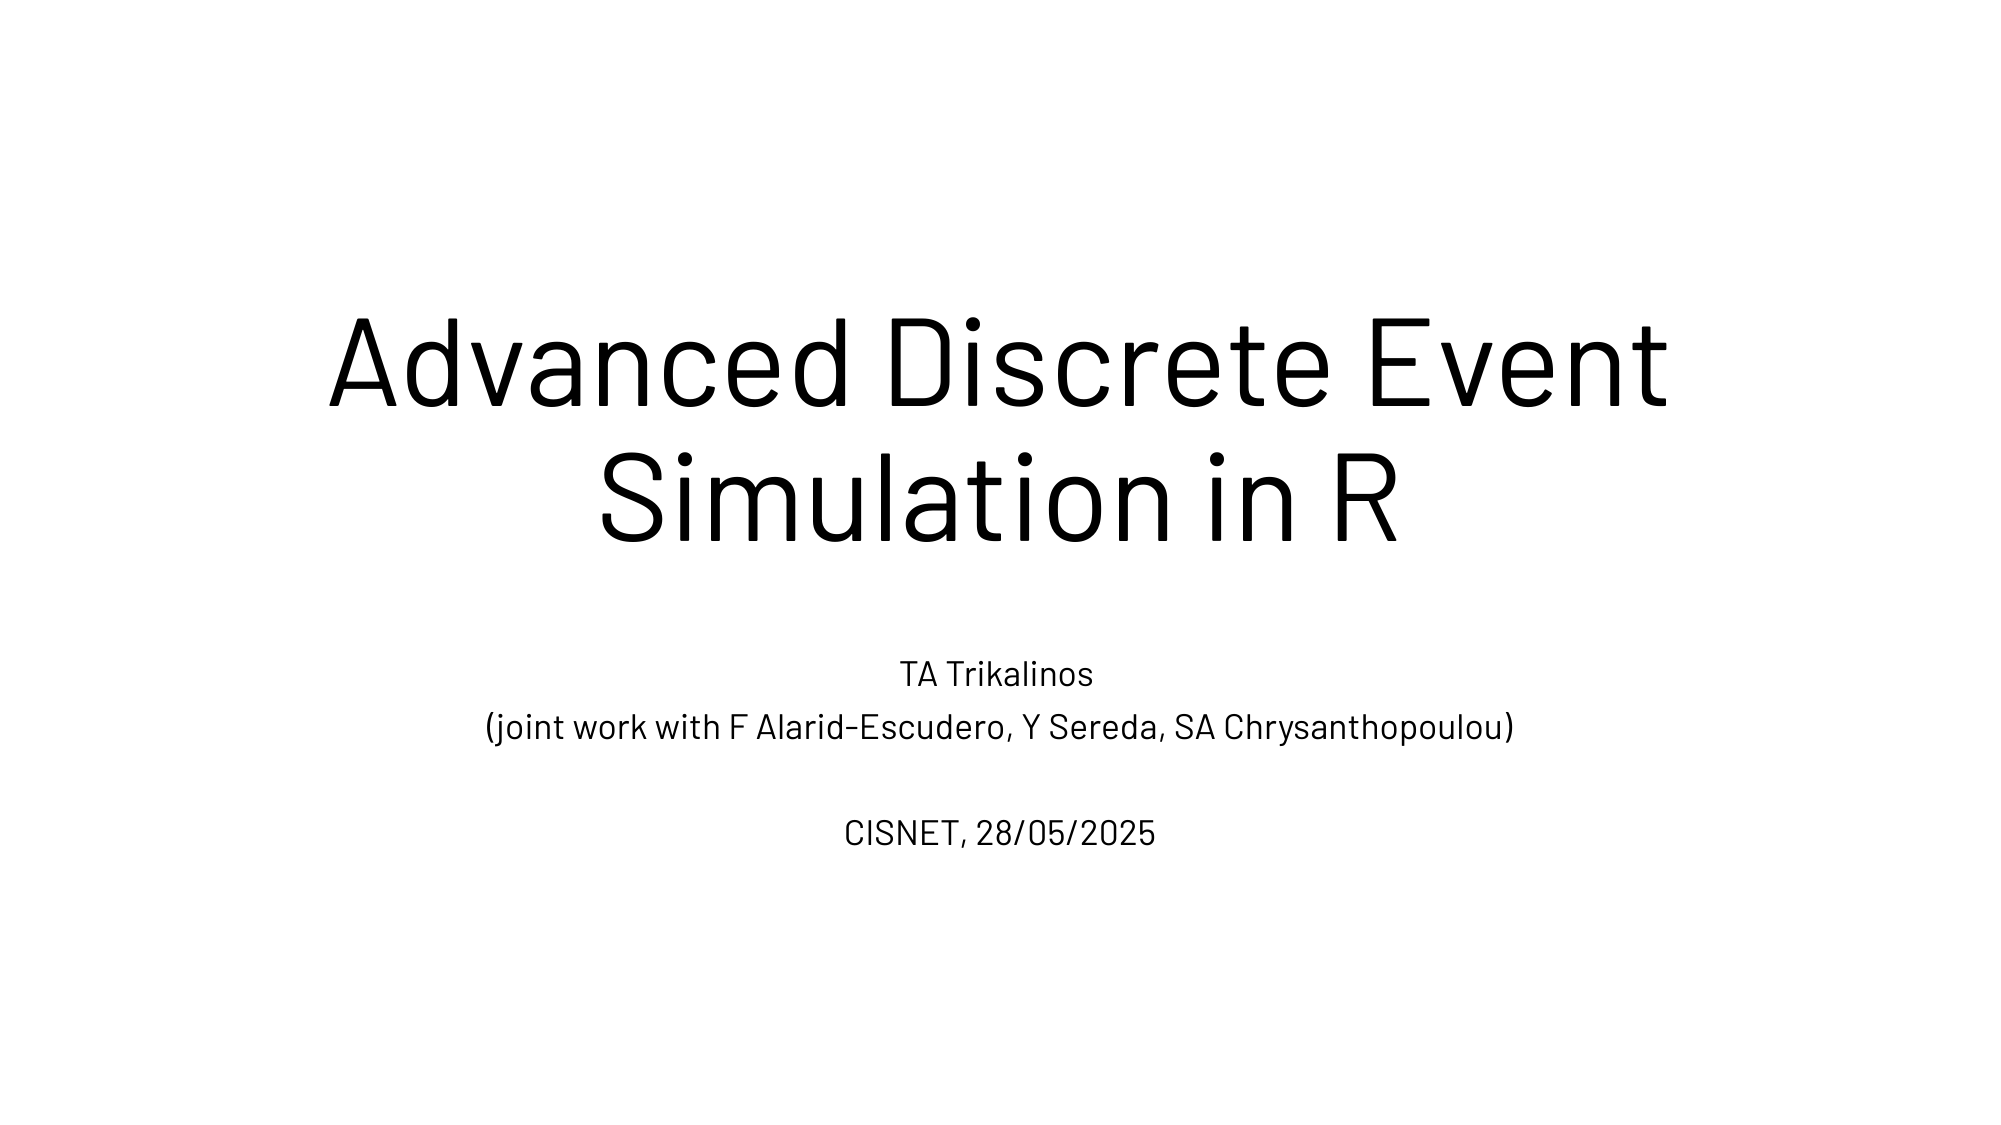

# Advanced Discrete Event Simulation in R

TA Trikalinos
(joint work with F Alarid-Escudero, Y Sereda, SA Chrysanthopoulou)

CISNET, 28/05/2025